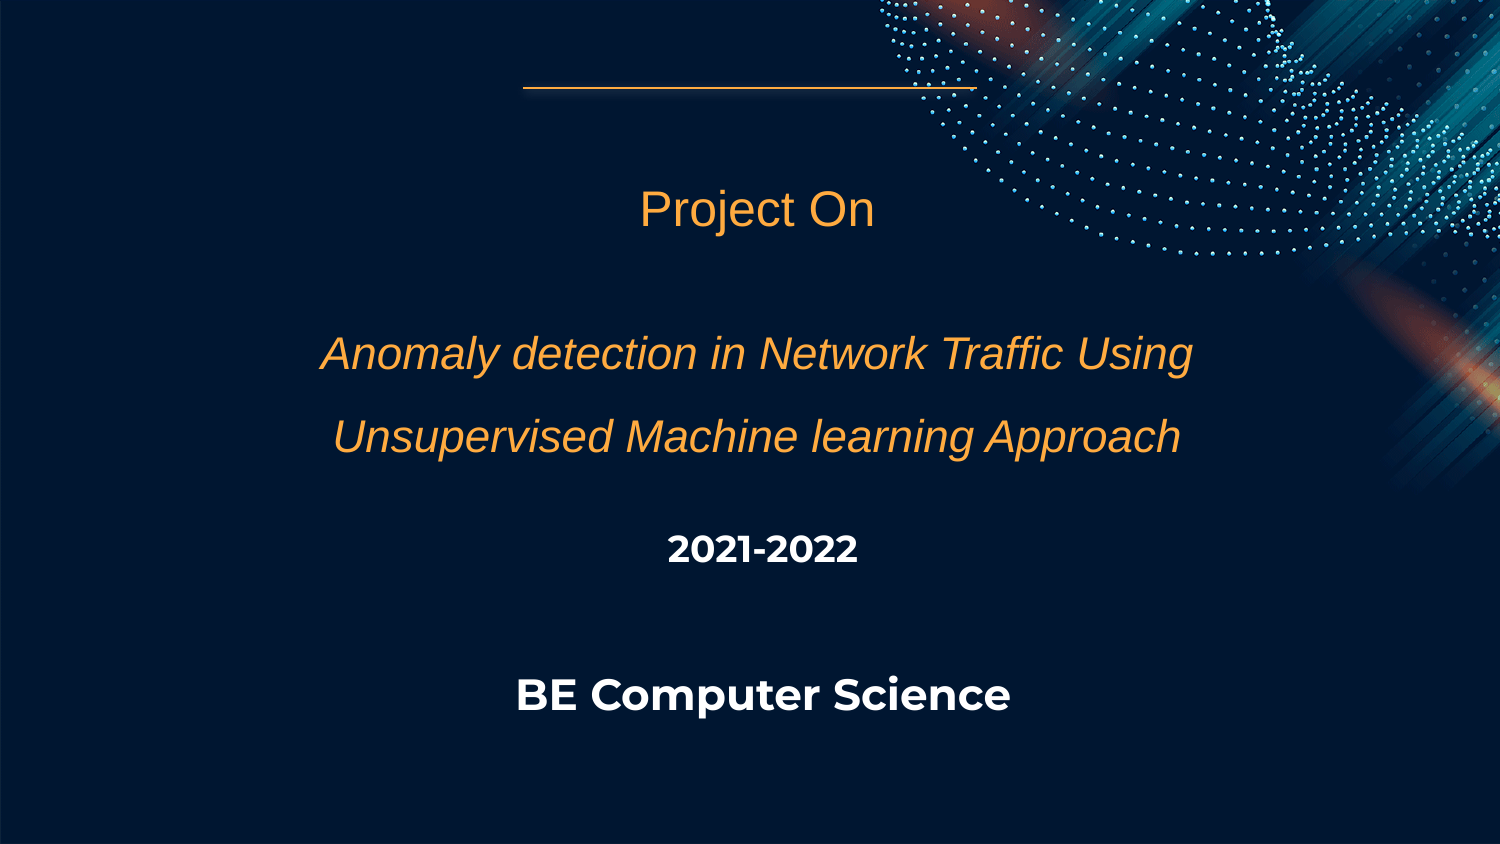

# Project On

Anomaly detection in Network Traffic Using
Unsupervised Machine learning Approach

2021-2022
BE Computer Science